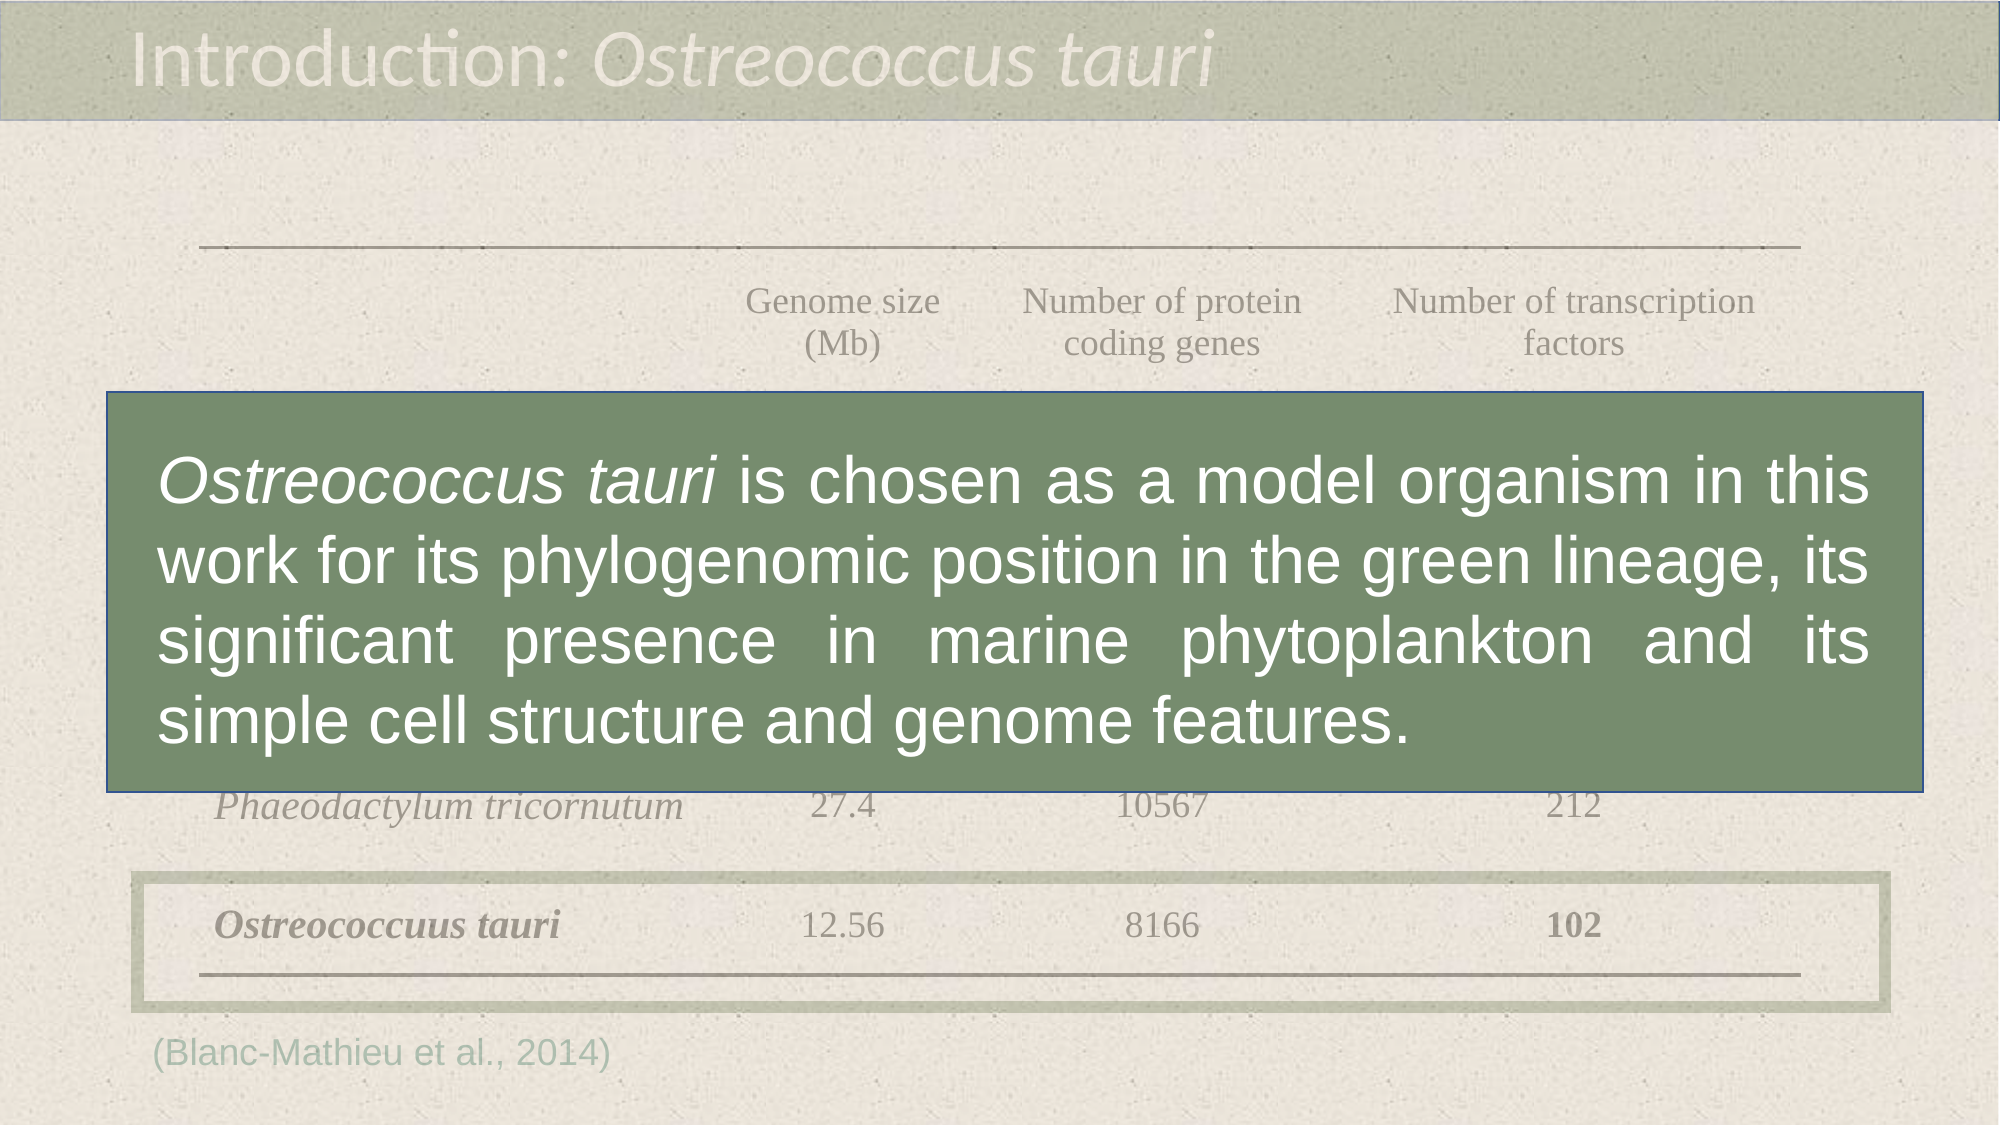

Introduction: Ostreococcus tauri

|  | Genome size (Mb) | Number of protein coding genes | Number of transcription factors |
| --- | --- | --- | --- |
| Arabidopsis thaliana | 135 | 27474 | 1779 |
| Klebsormidium nitens | 104 | 17055 | 286 |
| Chlamydomonas reinhardtii | 110 | 14000 | 279 |
| Phaeodactylum tricornutum | 27.4 | 10567 | 212 |
| Ostreococcuus tauri | 12.56 | 8166 | 102 |

Ostreococcus
Ostreococcus tauri is chosen as a model organism in this work for its phylogenomic position in the green lineage, its significant presence in marine phytoplankton and its simple cell structure and genome features.

(Blanc-Mathieu et al., 2014)